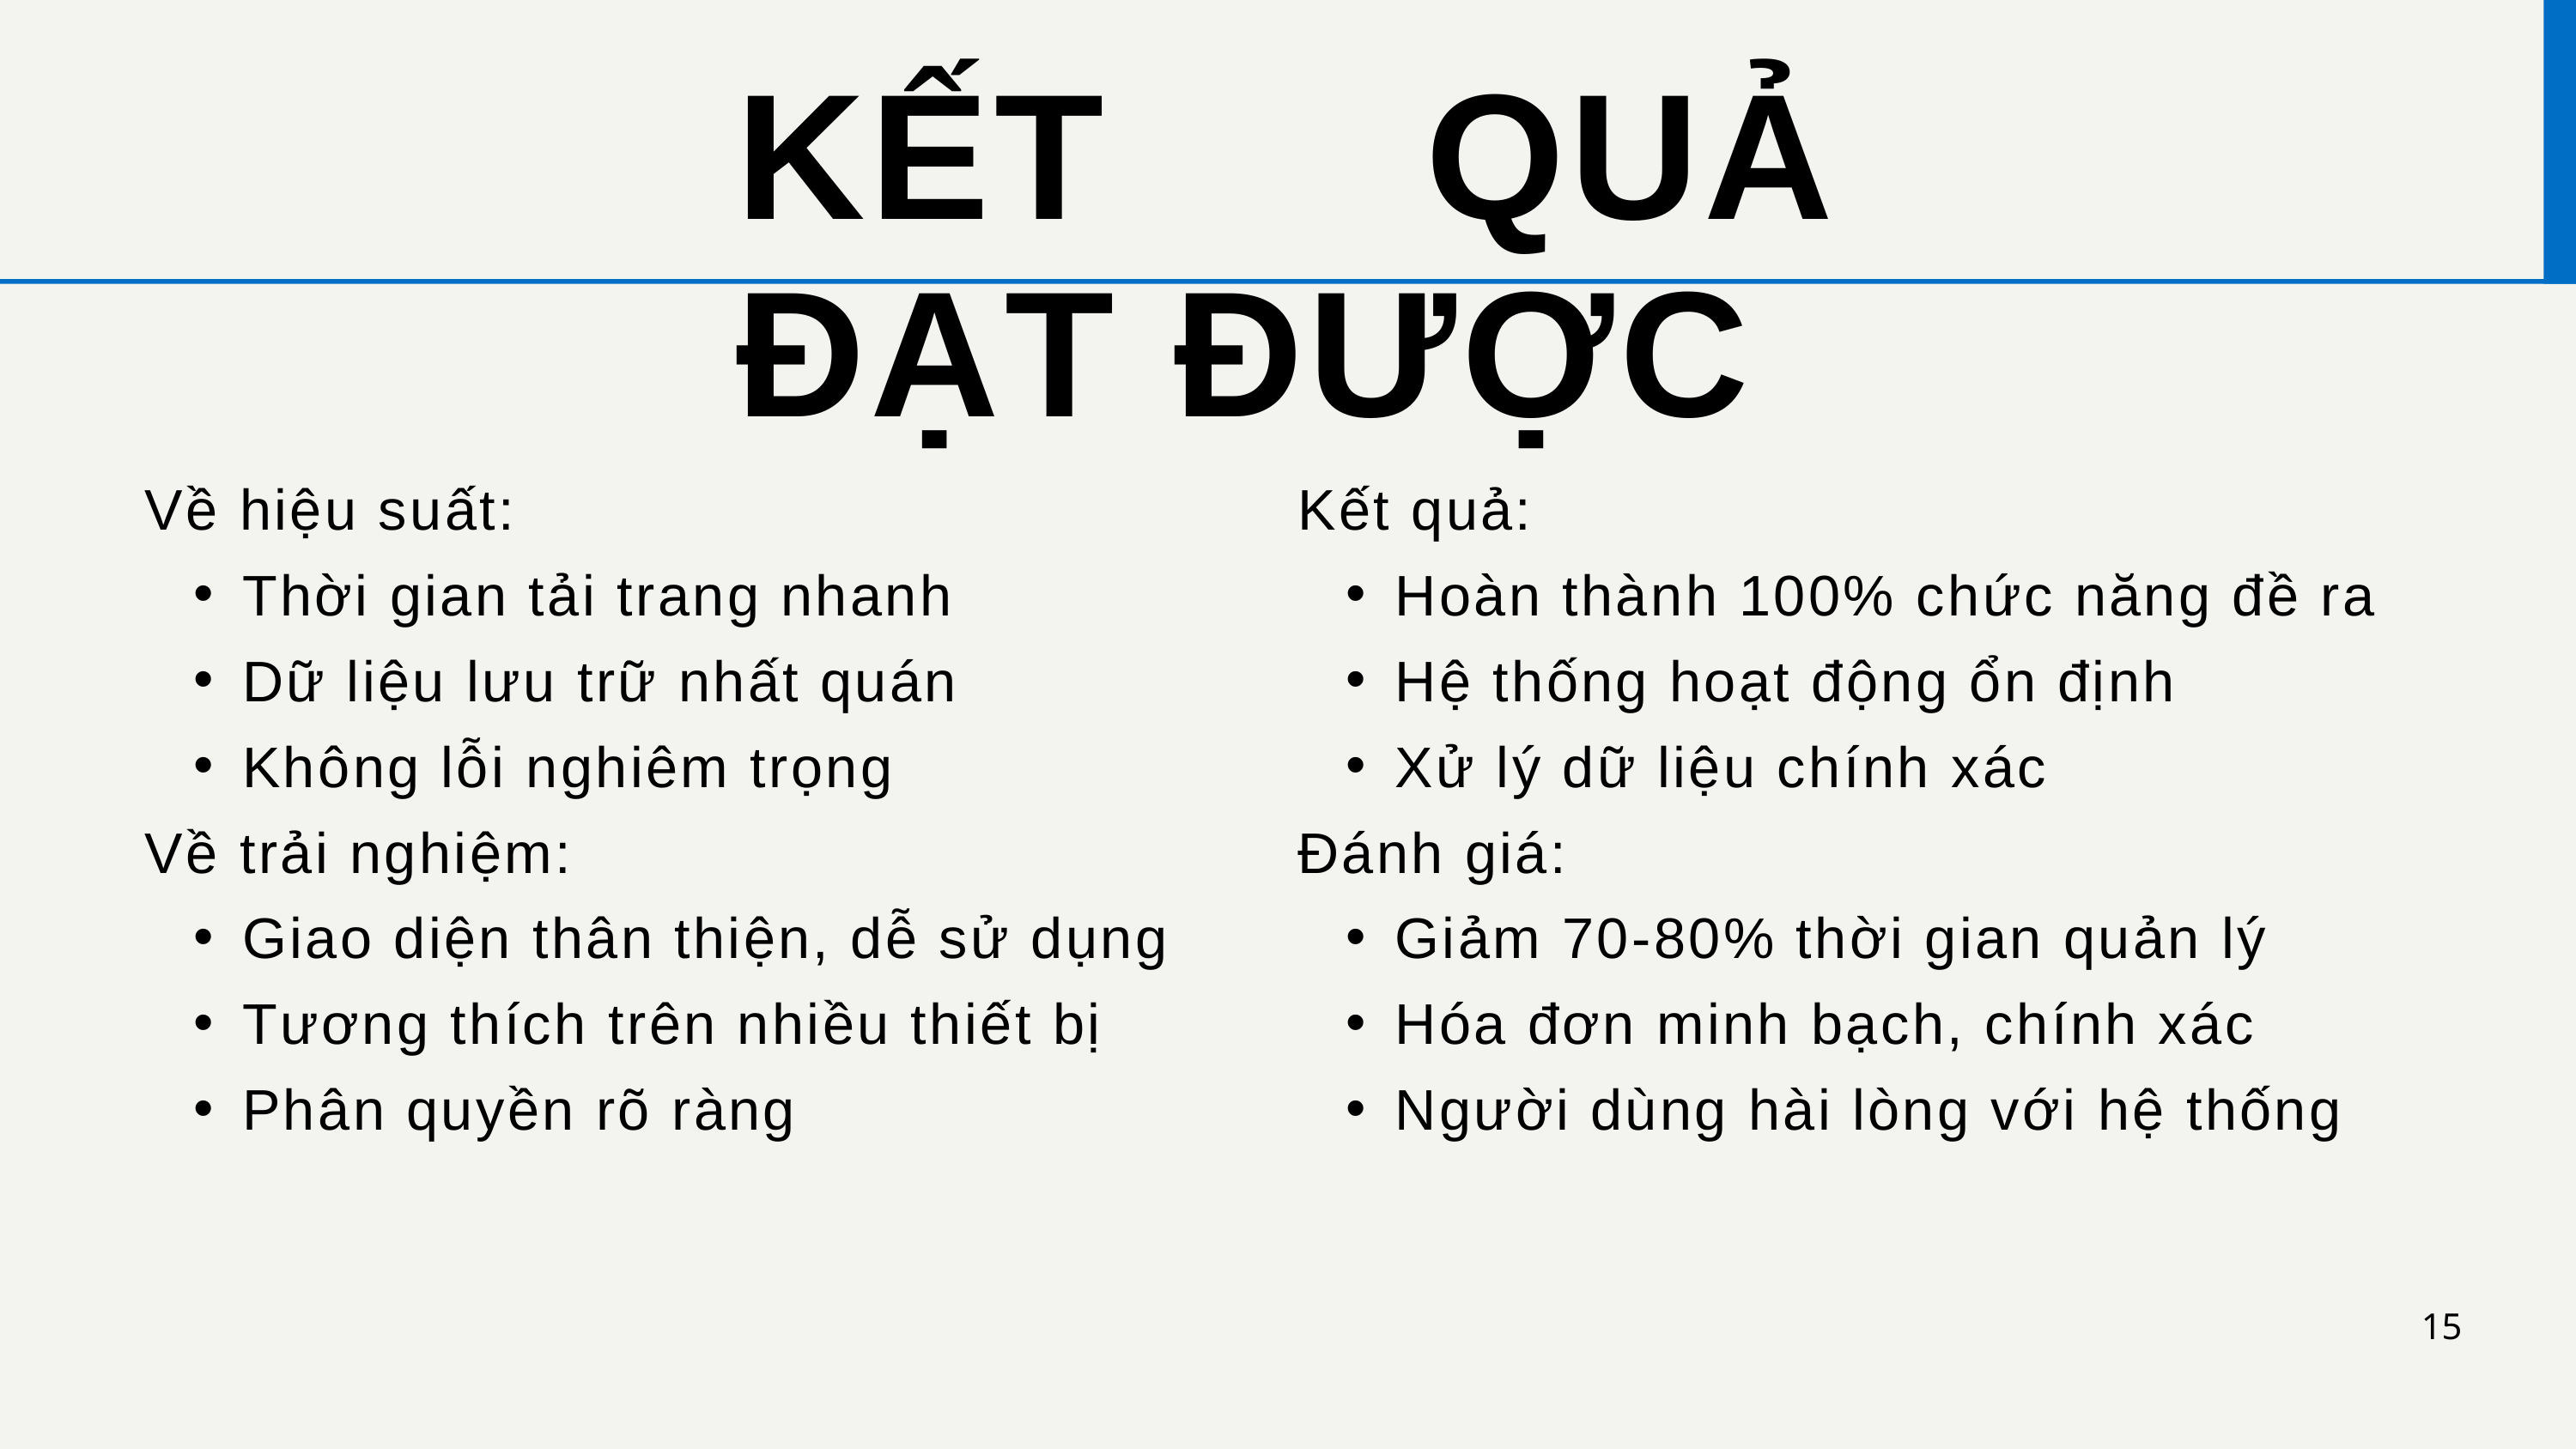

KẾT QUẢ ĐẠT ĐƯỢC

Về hiệu suất:
Thời gian tải trang nhanh
Dữ liệu lưu trữ nhất quán
Không lỗi nghiêm trọng
Về trải nghiệm:
Giao diện thân thiện, dễ sử dụng
Tương thích trên nhiều thiết bị
Phân quyền rõ ràng
Kết quả:
Hoàn thành 100% chức năng đề ra
Hệ thống hoạt động ổn định
Xử lý dữ liệu chính xác
Đánh giá:
Giảm 70-80% thời gian quản lý
Hóa đơn minh bạch, chính xác
Người dùng hài lòng với hệ thống

15